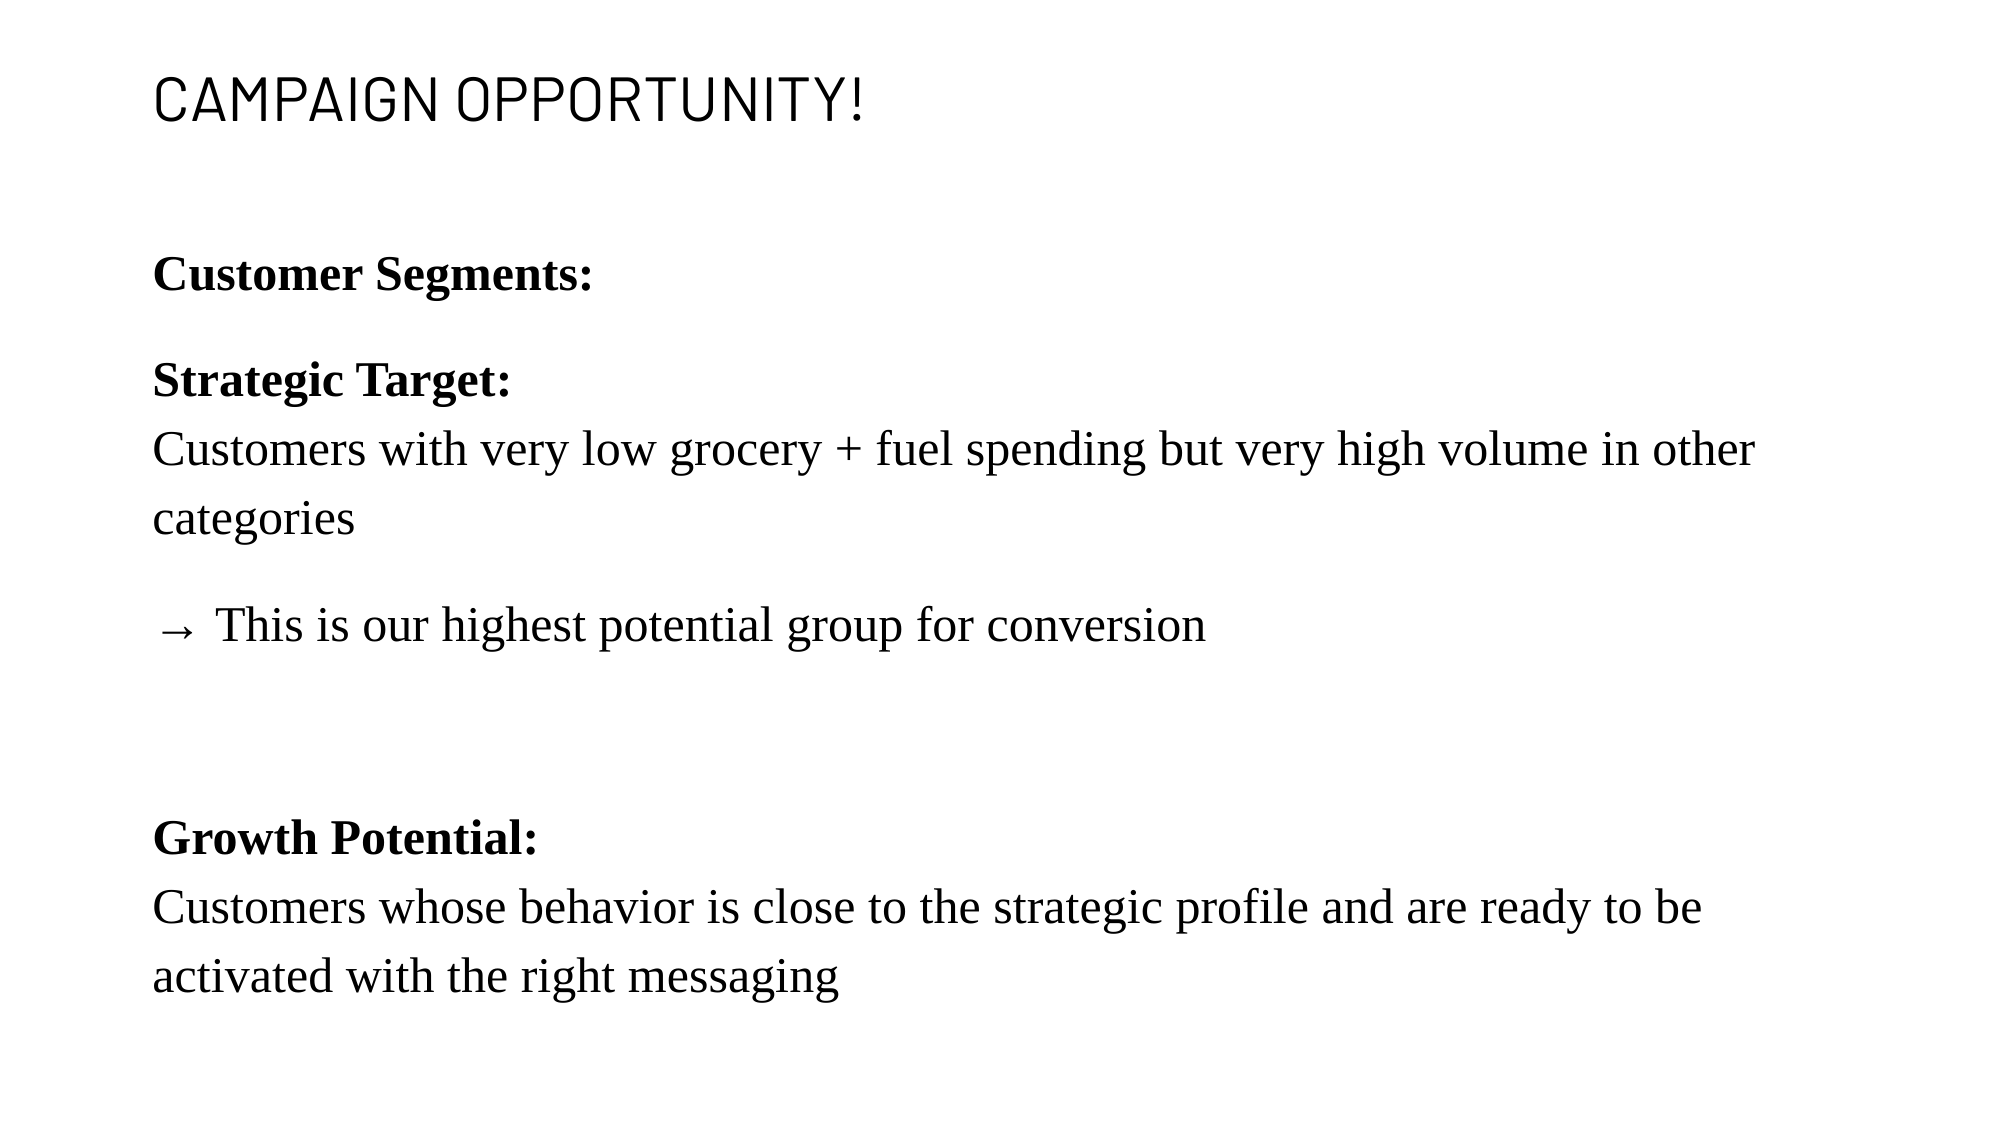

# CAMPAIGN OPPORTUNITY!
Customer Segments:
Strategic Target:
Customers with very low grocery + fuel spending but very high volume in other categories
→ This is our highest potential group for conversion

Growth Potential:
Customers whose behavior is close to the strategic profile and are ready to be activated with the right messaging